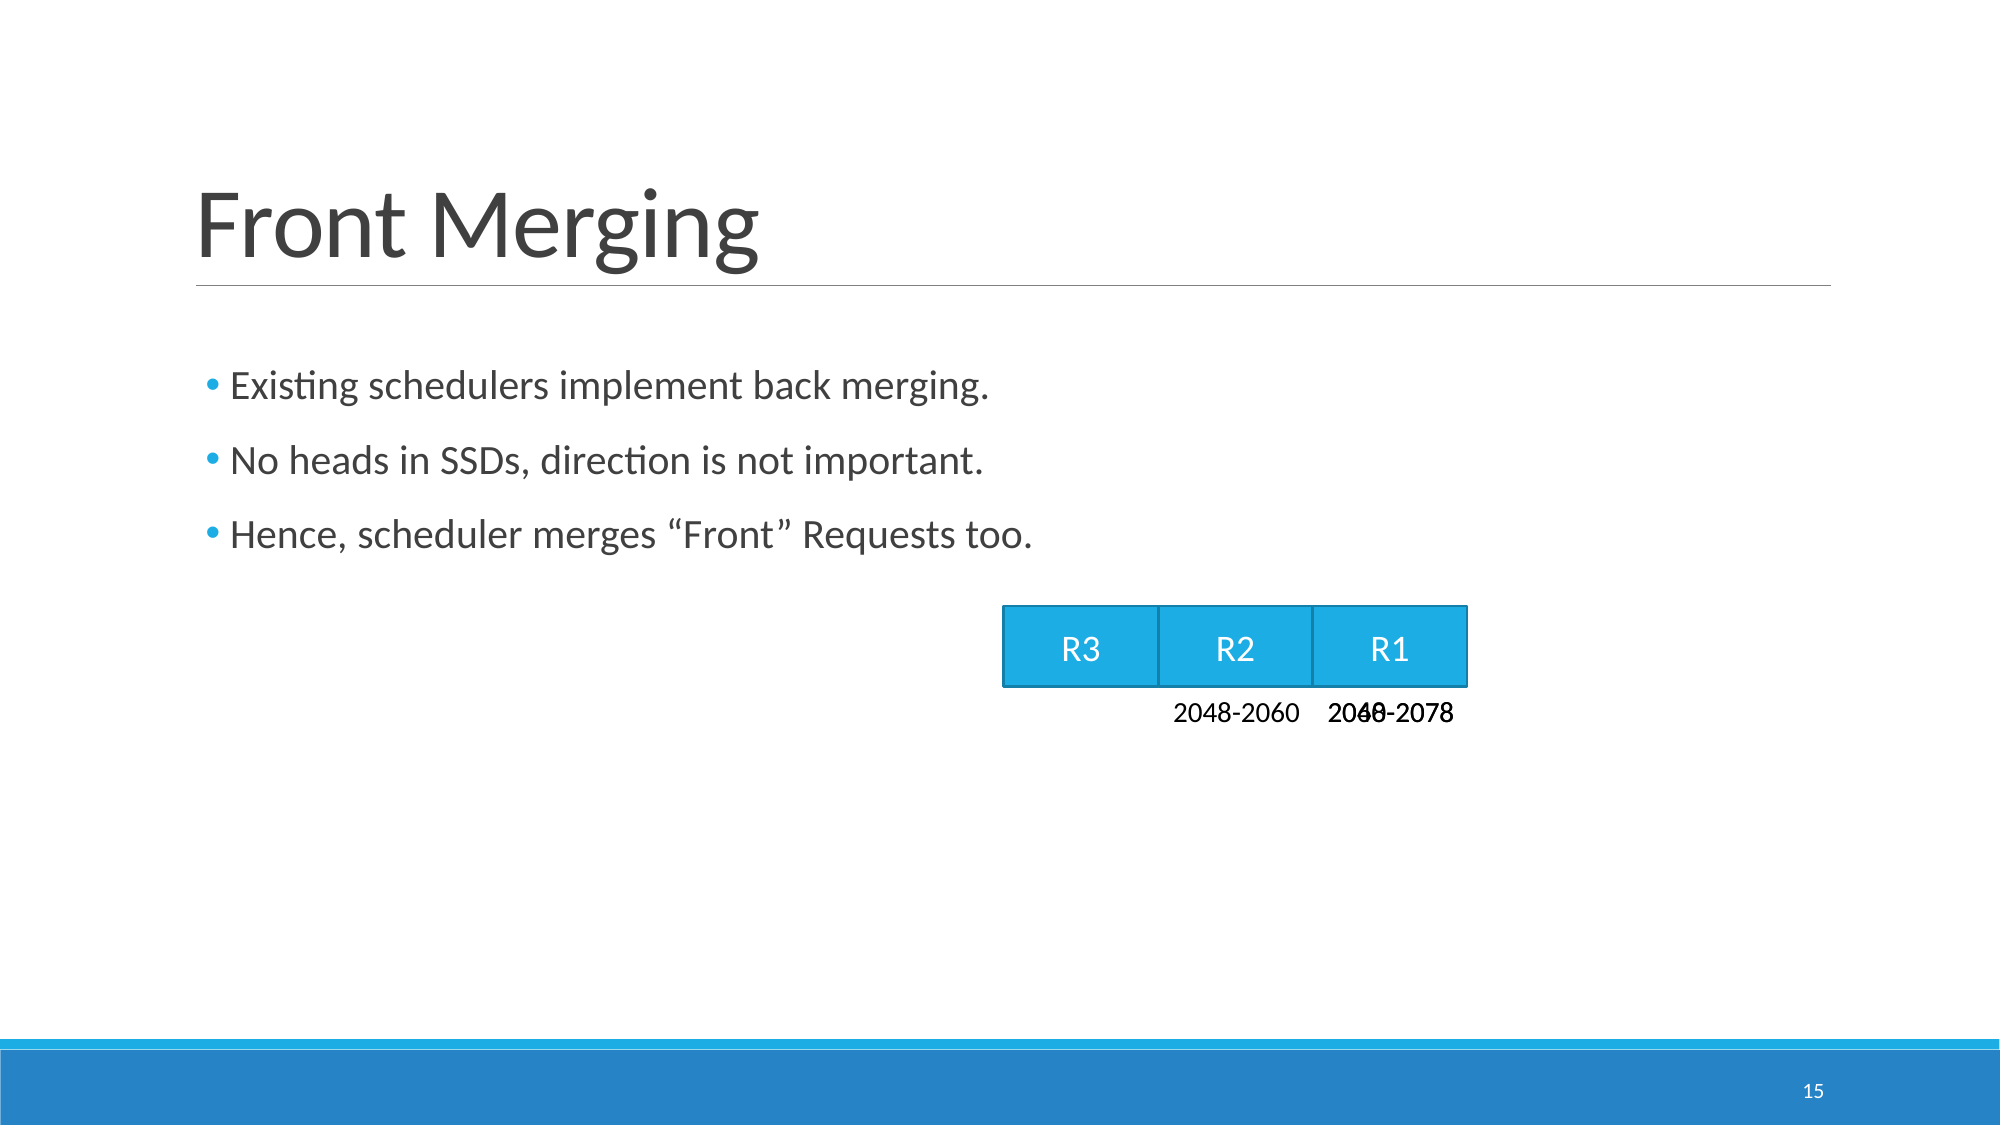

# Front Merging
 Existing schedulers implement back merging.
 No heads in SSDs, direction is not important.
 Hence, scheduler merges “Front” Requests too.

R1
R3
R2
2048-2078
2048-2060
2060-2078
15